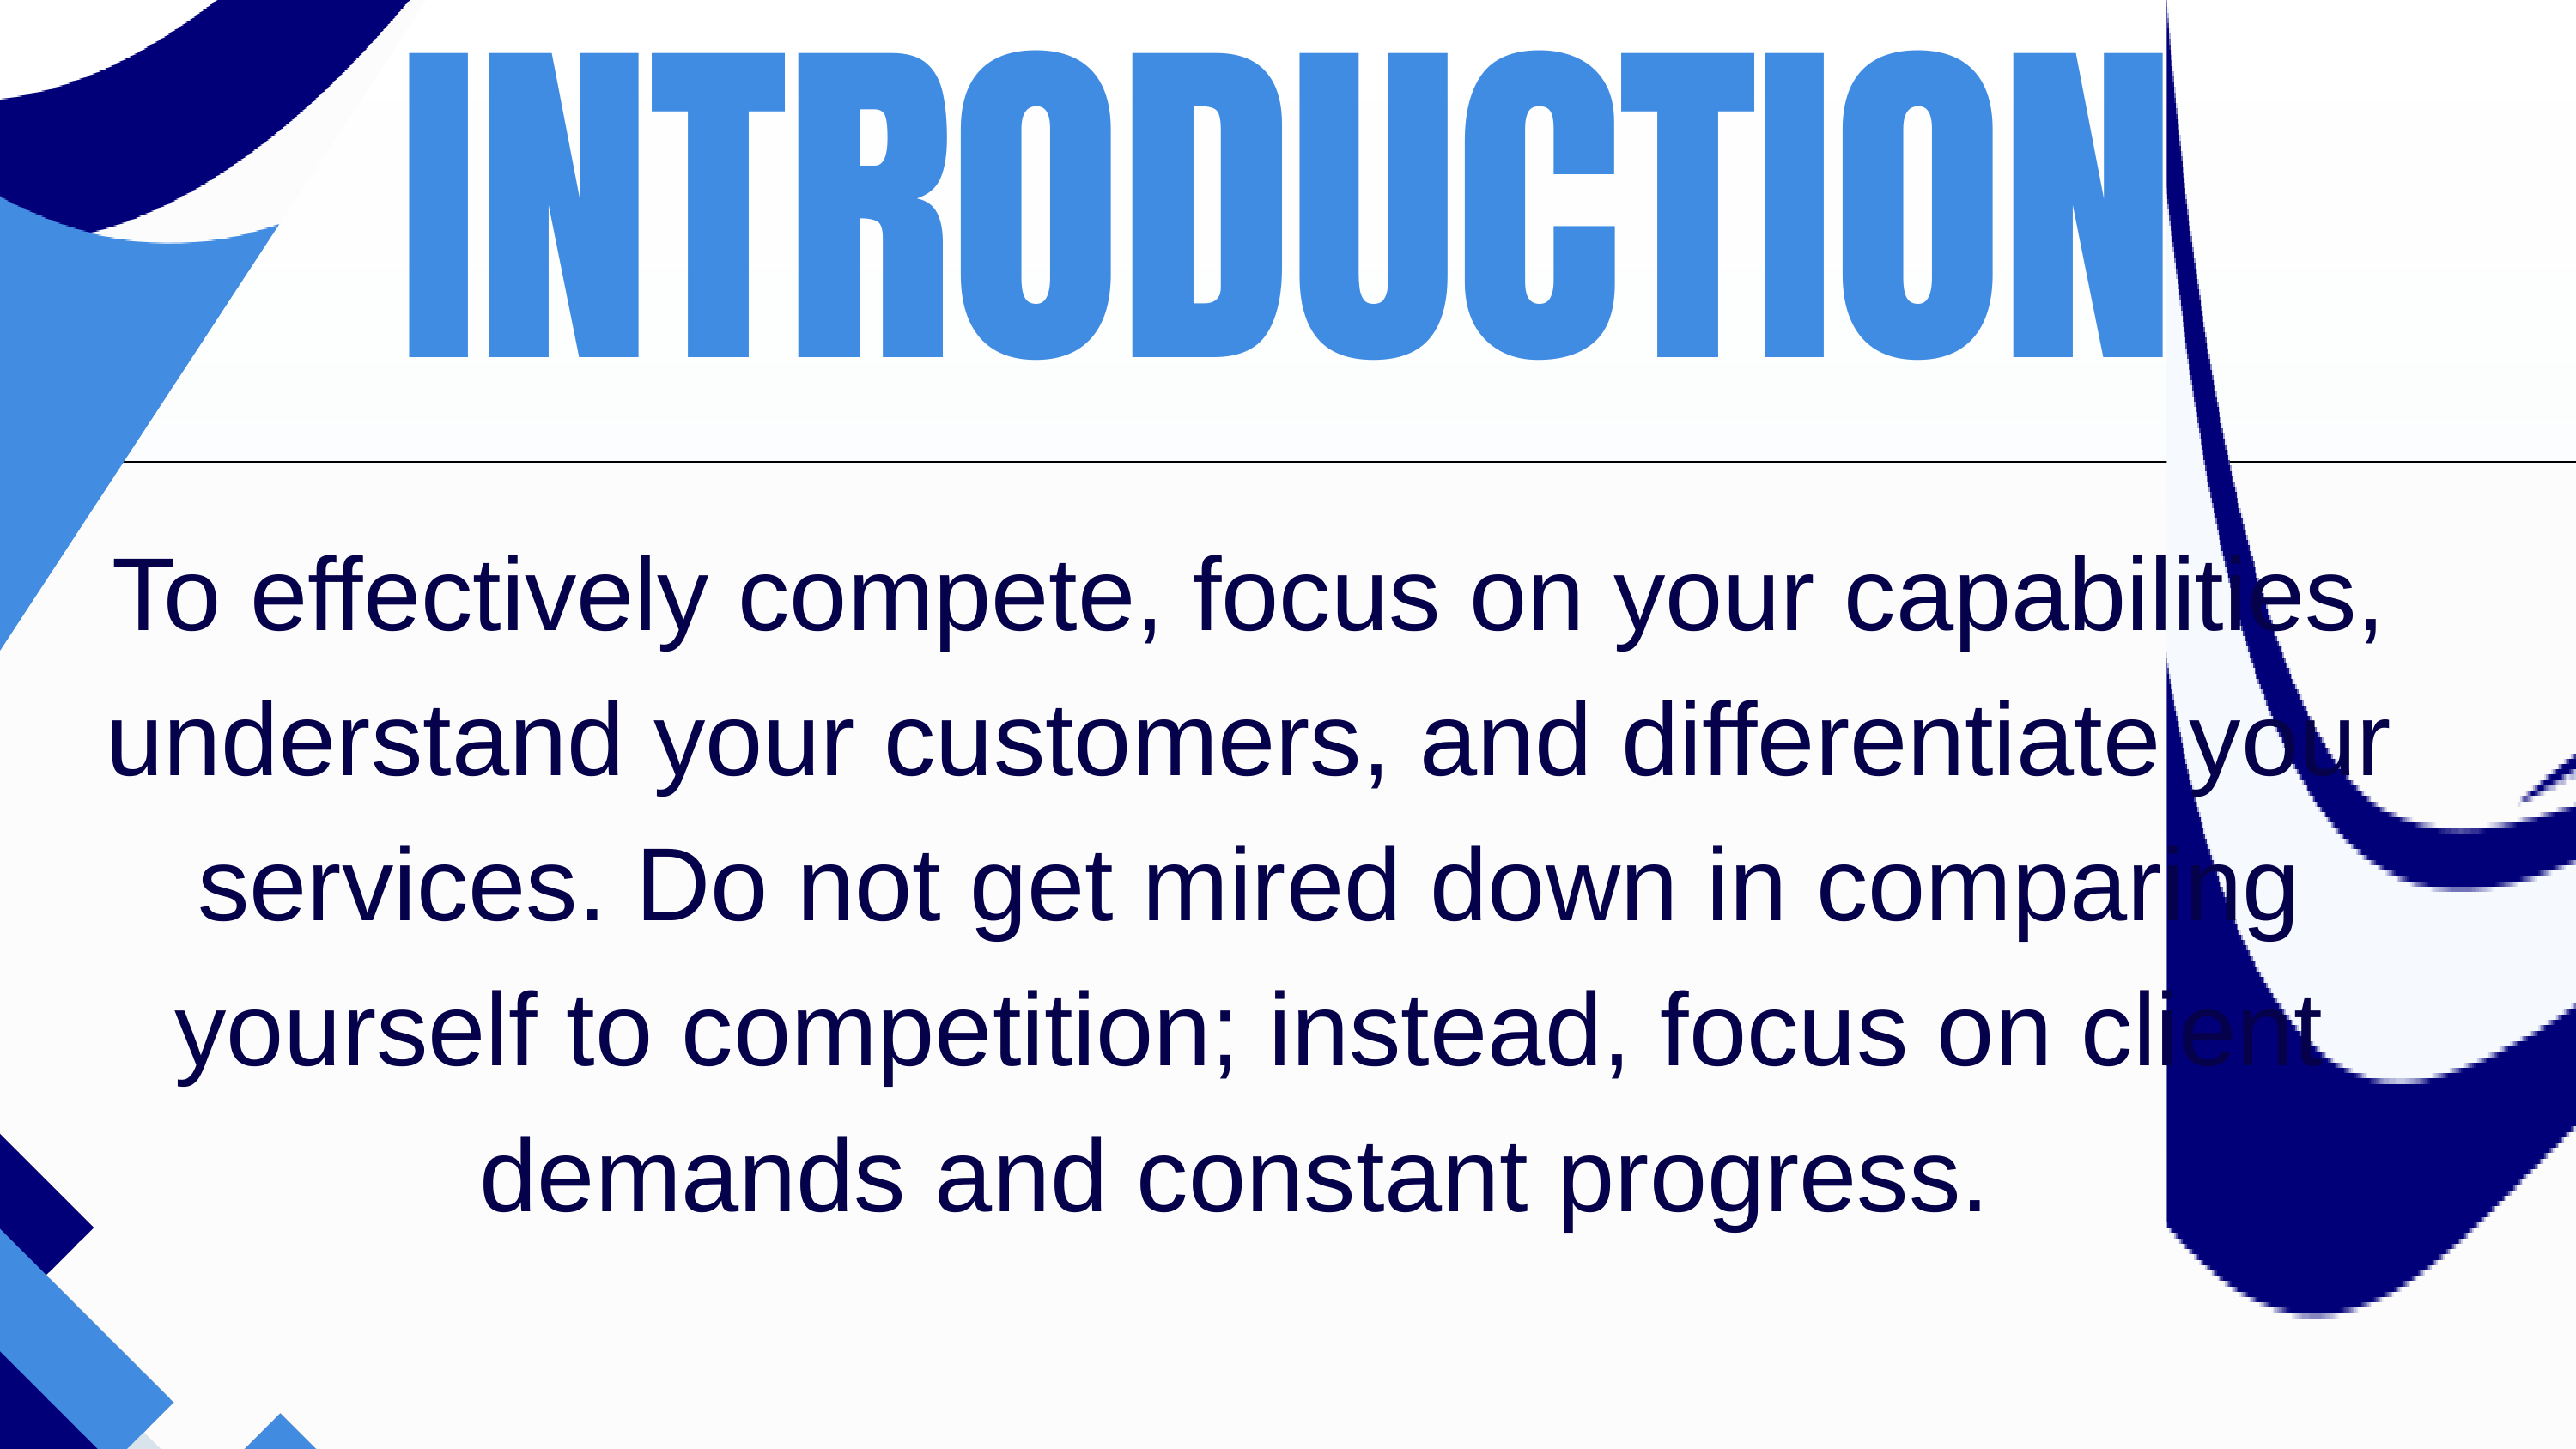

INTRODUCTION

To effectively compete, focus on your capabilities, understand your customers, and differentiate your services. Do not get mired down in comparing yourself to competition; instead, focus on client demands and constant progress.